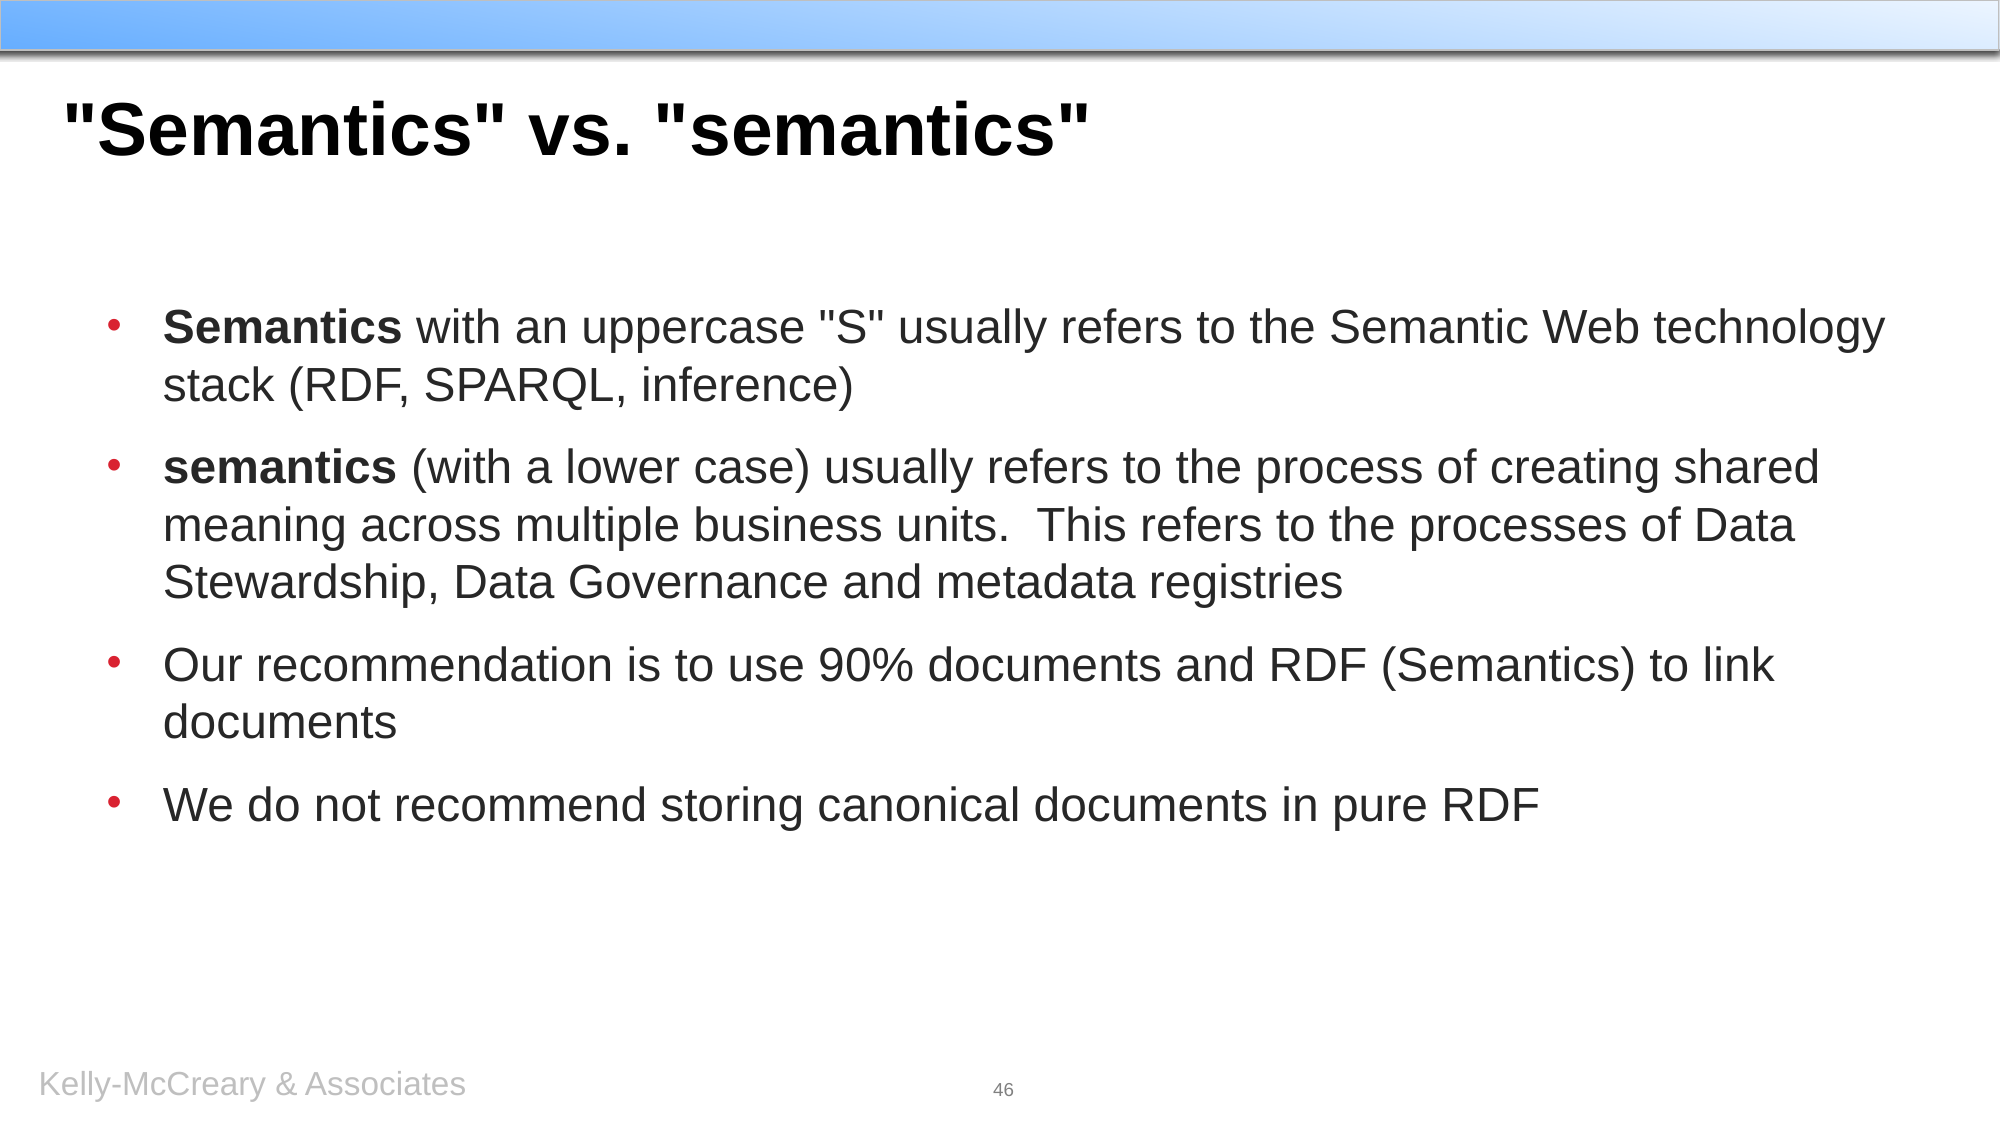

# "Semantics" vs. "semantics"
Semantics with an uppercase "S" usually refers to the Semantic Web technology stack (RDF, SPARQL, inference)
semantics (with a lower case) usually refers to the process of creating shared meaning across multiple business units.  This refers to the processes of Data Stewardship, Data Governance and metadata registries
Our recommendation is to use 90% documents and RDF (Semantics) to link documents
We do not recommend storing canonical documents in pure RDF